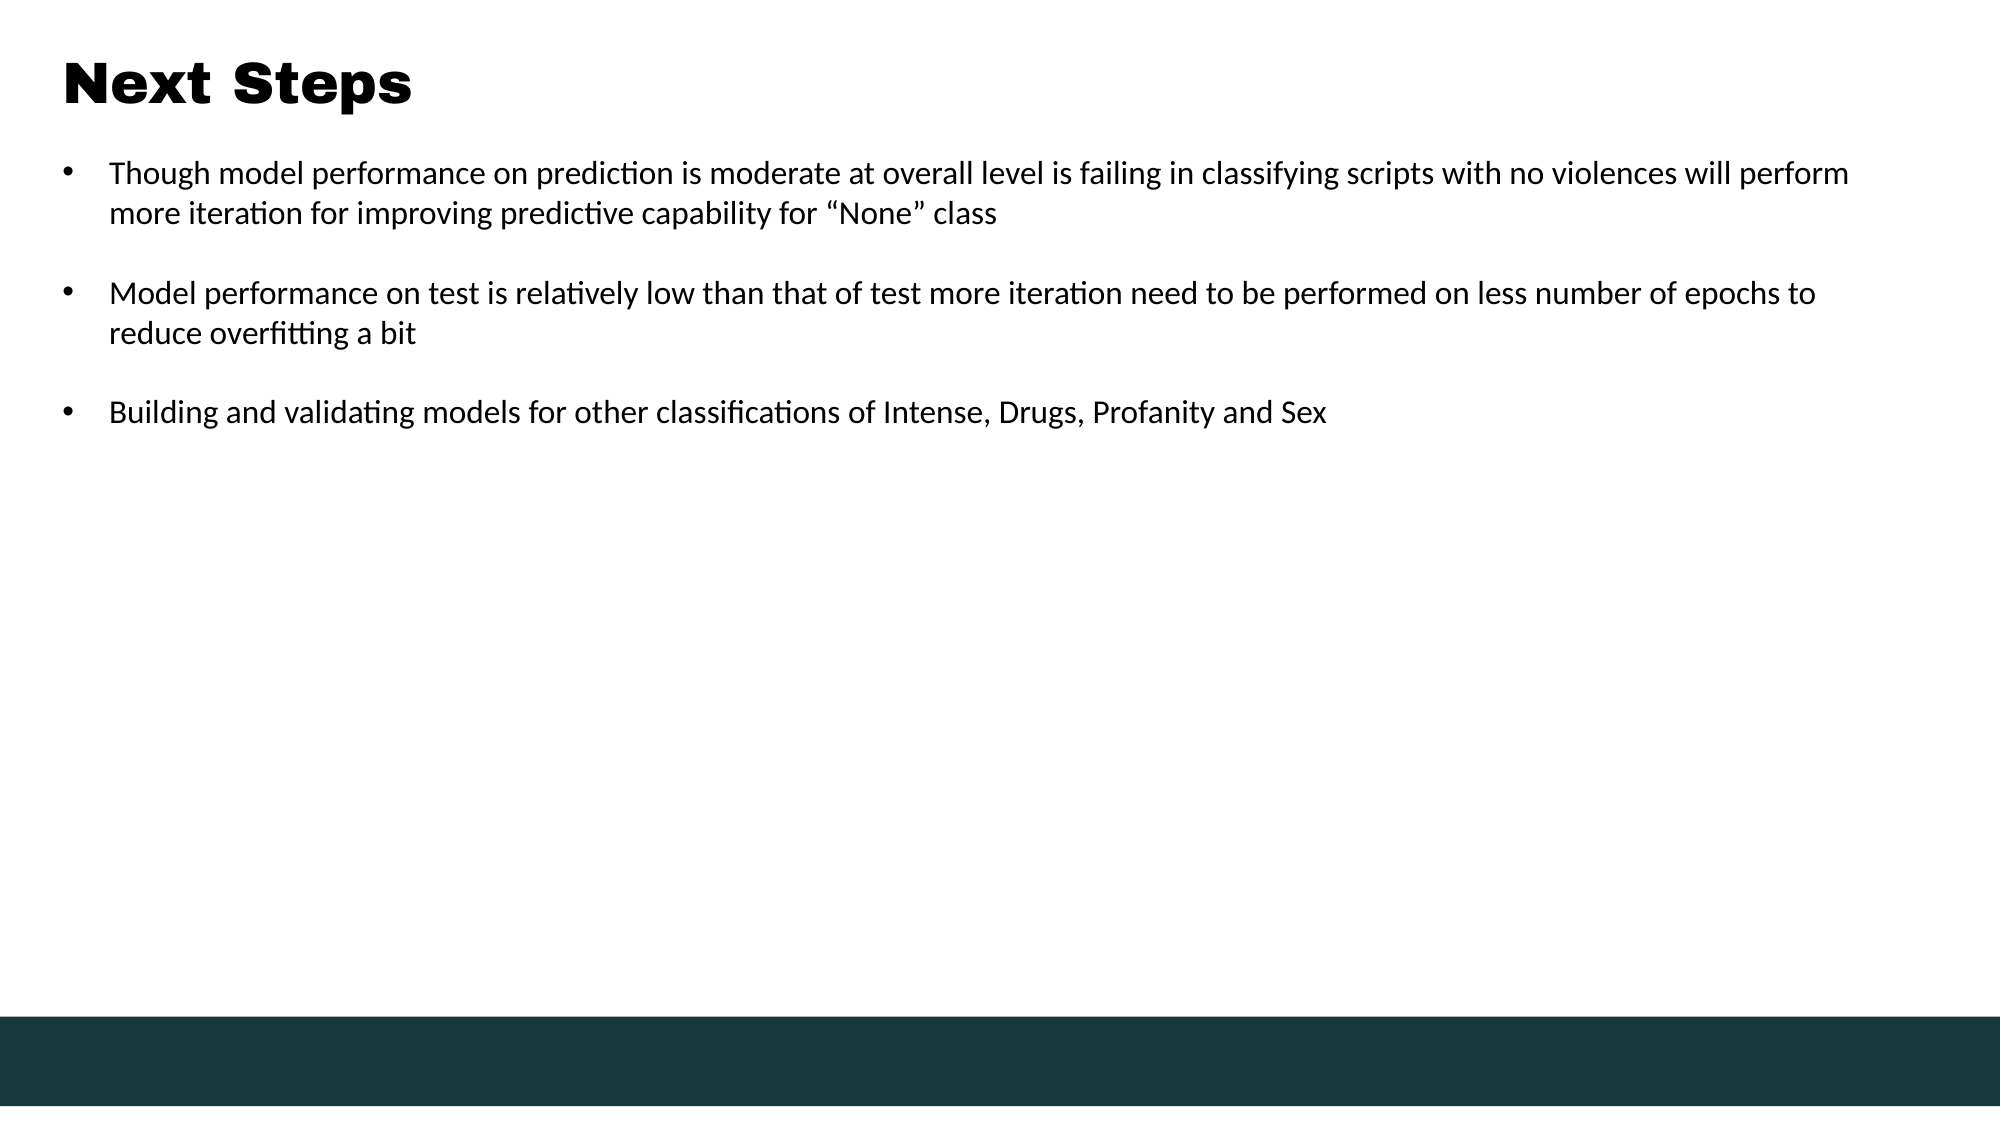

Next Steps
Though model performance on prediction is moderate at overall level is failing in classifying scripts with no violences will perform more iteration for improving predictive capability for “None” class

Model performance on test is relatively low than that of test more iteration need to be performed on less number of epochs to reduce overfitting a bit

Building and validating models for other classifications of Intense, Drugs, Profanity and Sex